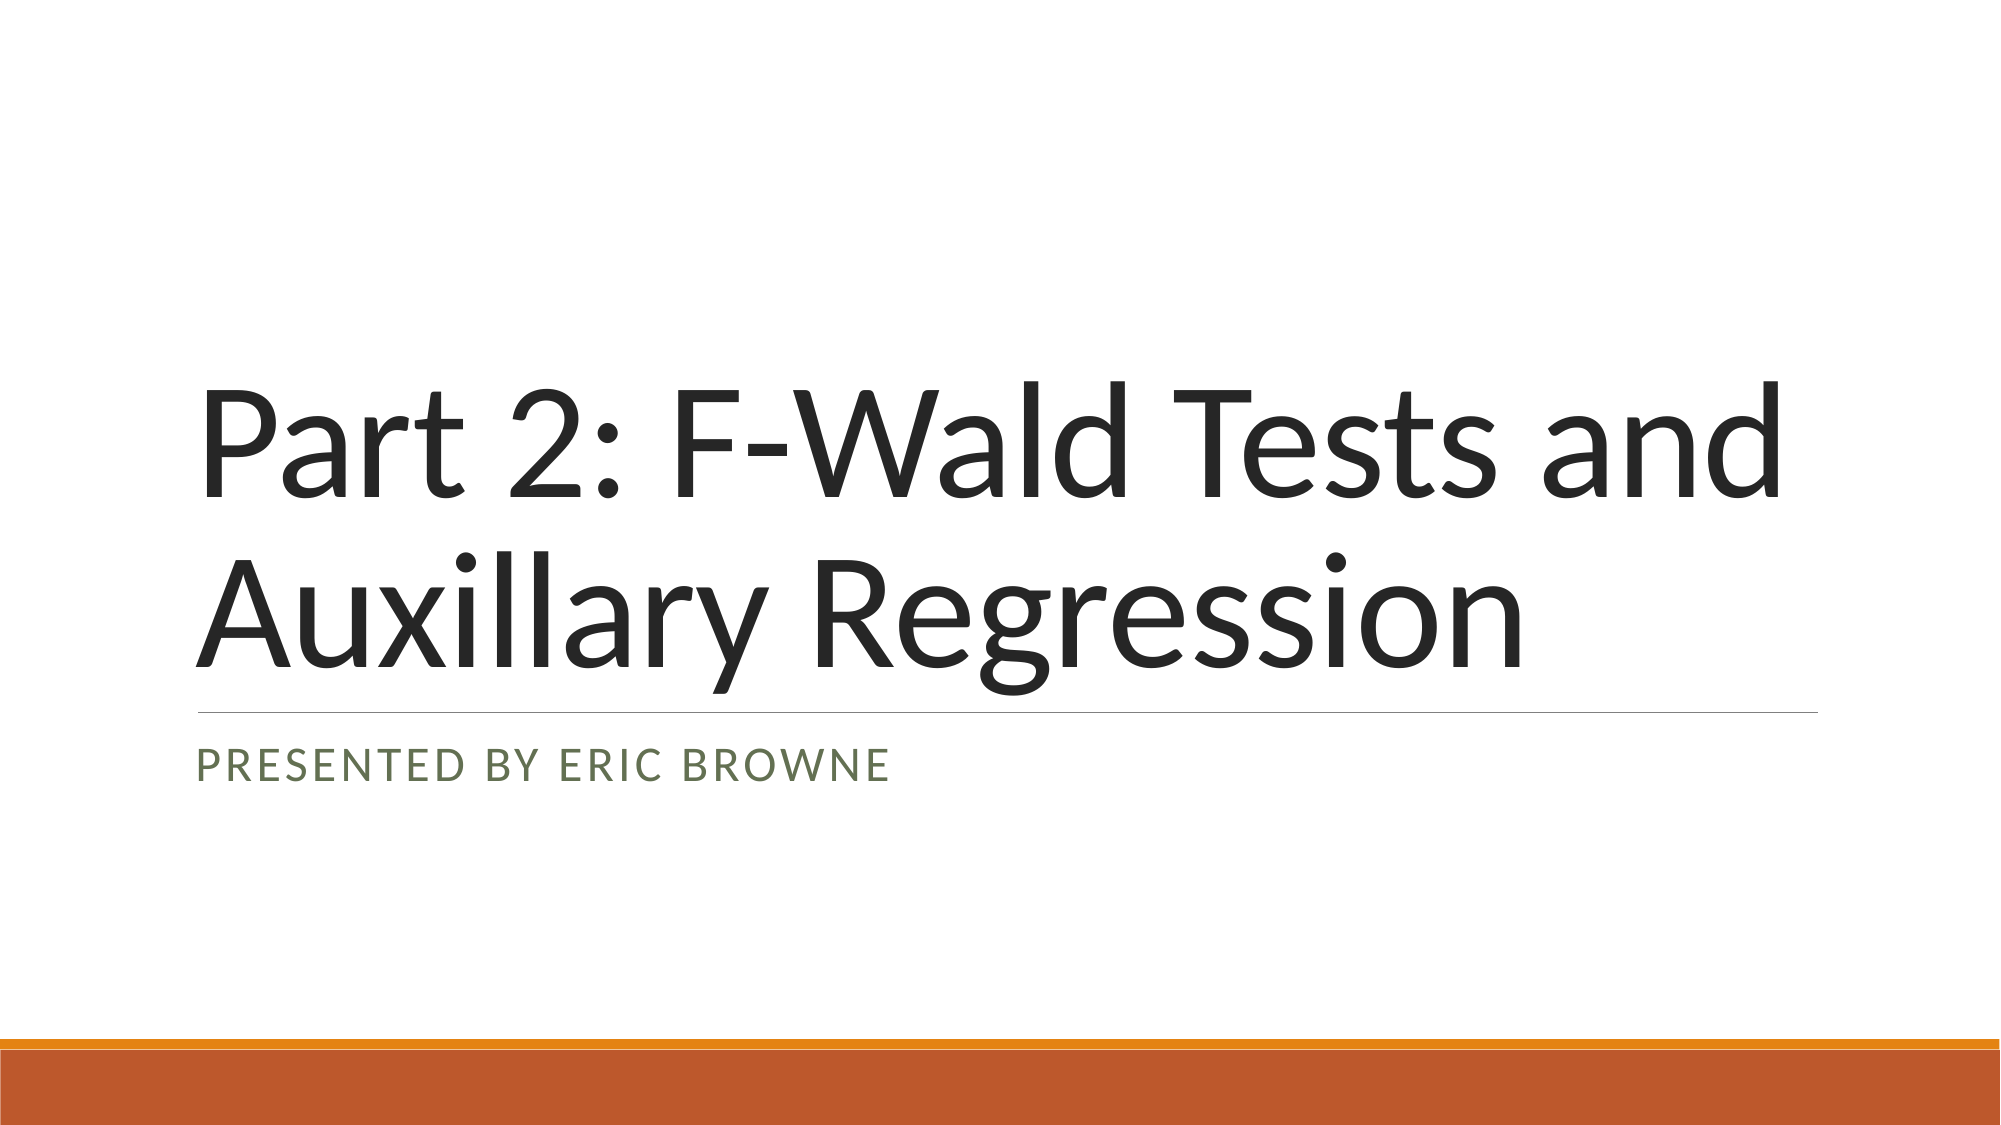

# Part 2: F-Wald Tests and Auxillary Regression
Presented by Eric Browne